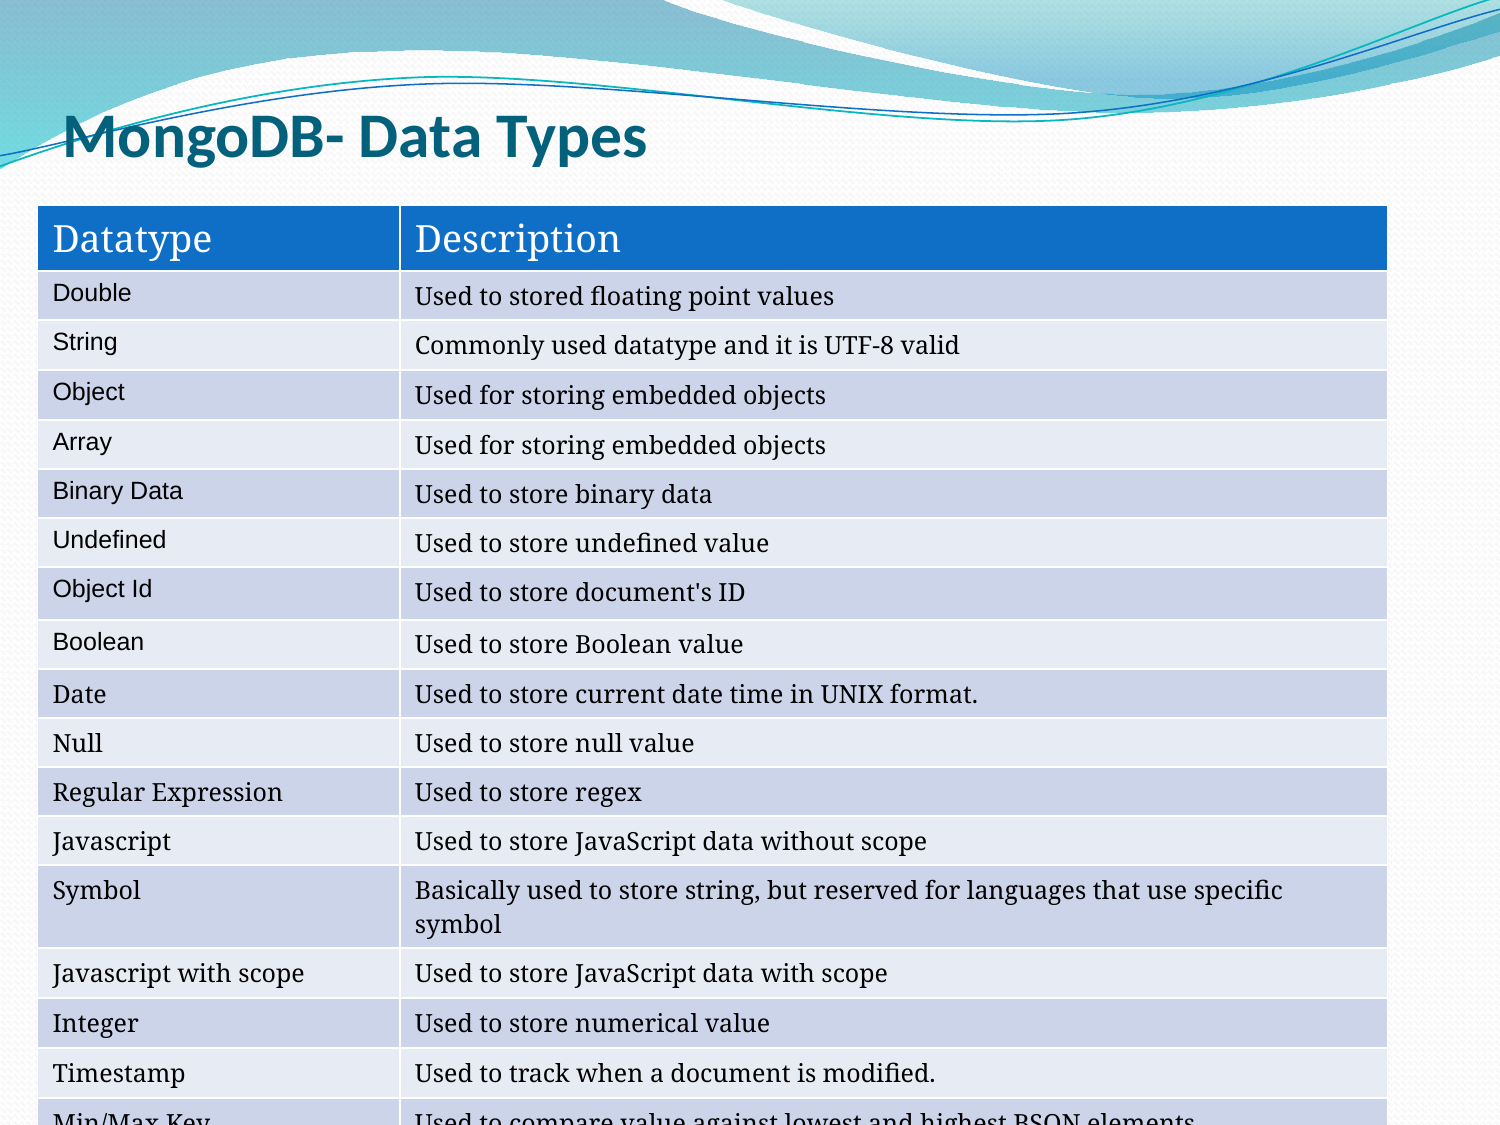

# MongoDB- Data Types
| Datatype | Description |
| --- | --- |
| Double | Used to stored floating point values |
| String | Commonly used datatype and it is UTF-8 valid |
| Object | Used for storing embedded objects |
| Array | Used for storing embedded objects |
| Binary Data | Used to store binary data |
| Undefined | Used to store undefined value |
| Object Id | Used to store document's ID |
| Boolean | Used to store Boolean value |
| Date | Used to store current date time in UNIX format. |
| Null | Used to store null value |
| Regular Expression | Used to store regex |
| Javascript | Used to store JavaScript data without scope |
| Symbol | Basically used to store string, but reserved for languages that use specific symbol |
| Javascript with scope | Used to store JavaScript data with scope |
| Integer | Used to store numerical value |
| Timestamp | Used to track when a document is modified. |
| Min/Max Key | Used to compare value against lowest and highest BSON elements |